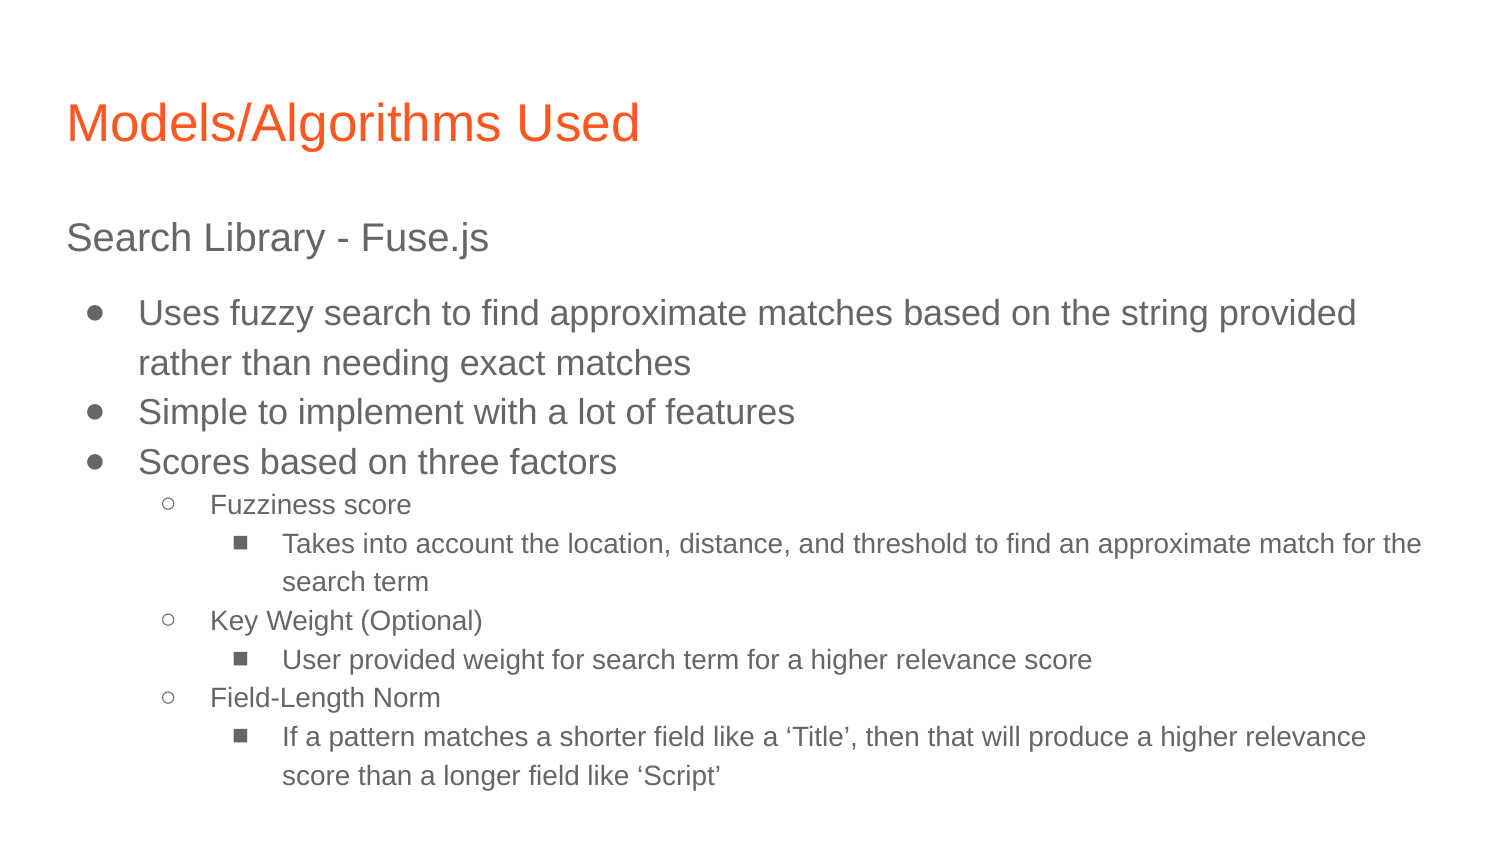

# Models/Algorithms Used
Search Library - Fuse.js
Uses fuzzy search to find approximate matches based on the string provided rather than needing exact matches
Simple to implement with a lot of features
Scores based on three factors
Fuzziness score
Takes into account the location, distance, and threshold to find an approximate match for the search term
Key Weight (Optional)
User provided weight for search term for a higher relevance score
Field-Length Norm
If a pattern matches a shorter field like a ‘Title’, then that will produce a higher relevance score than a longer field like ‘Script’